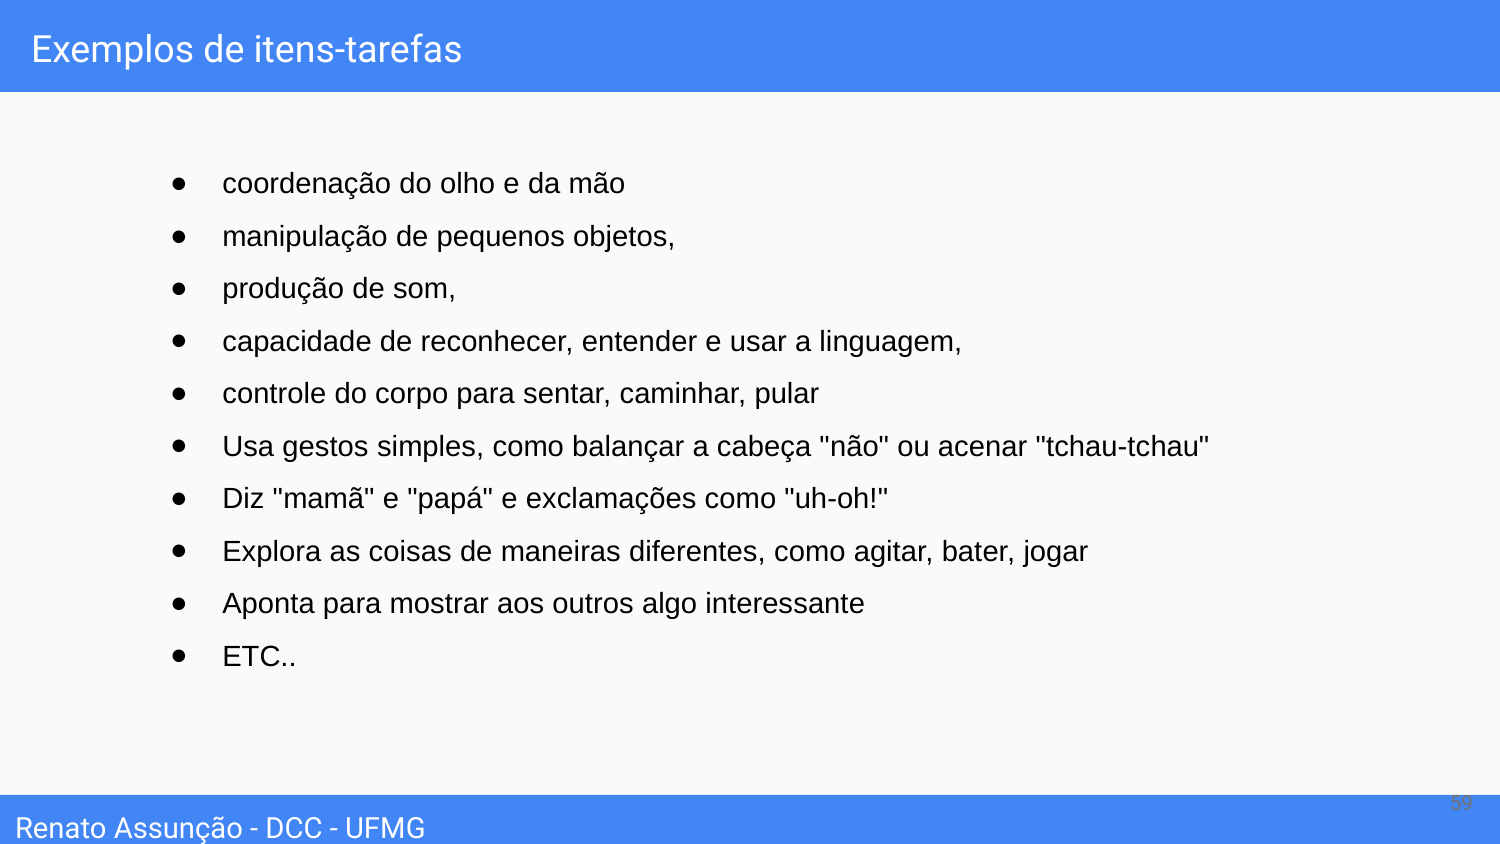

# Exemplos de itens-tarefas
coordenação do olho e da mão
manipulação de pequenos objetos,
produção de som,
capacidade de reconhecer, entender e usar a linguagem,
controle do corpo para sentar, caminhar, pular
Usa gestos simples, como balançar a cabeça "não" ou acenar "tchau-tchau"
Diz "mamã" e "papá" e exclamações como "uh-oh!"
Explora as coisas de maneiras diferentes, como agitar, bater, jogar
Aponta para mostrar aos outros algo interessante
ETC..
59